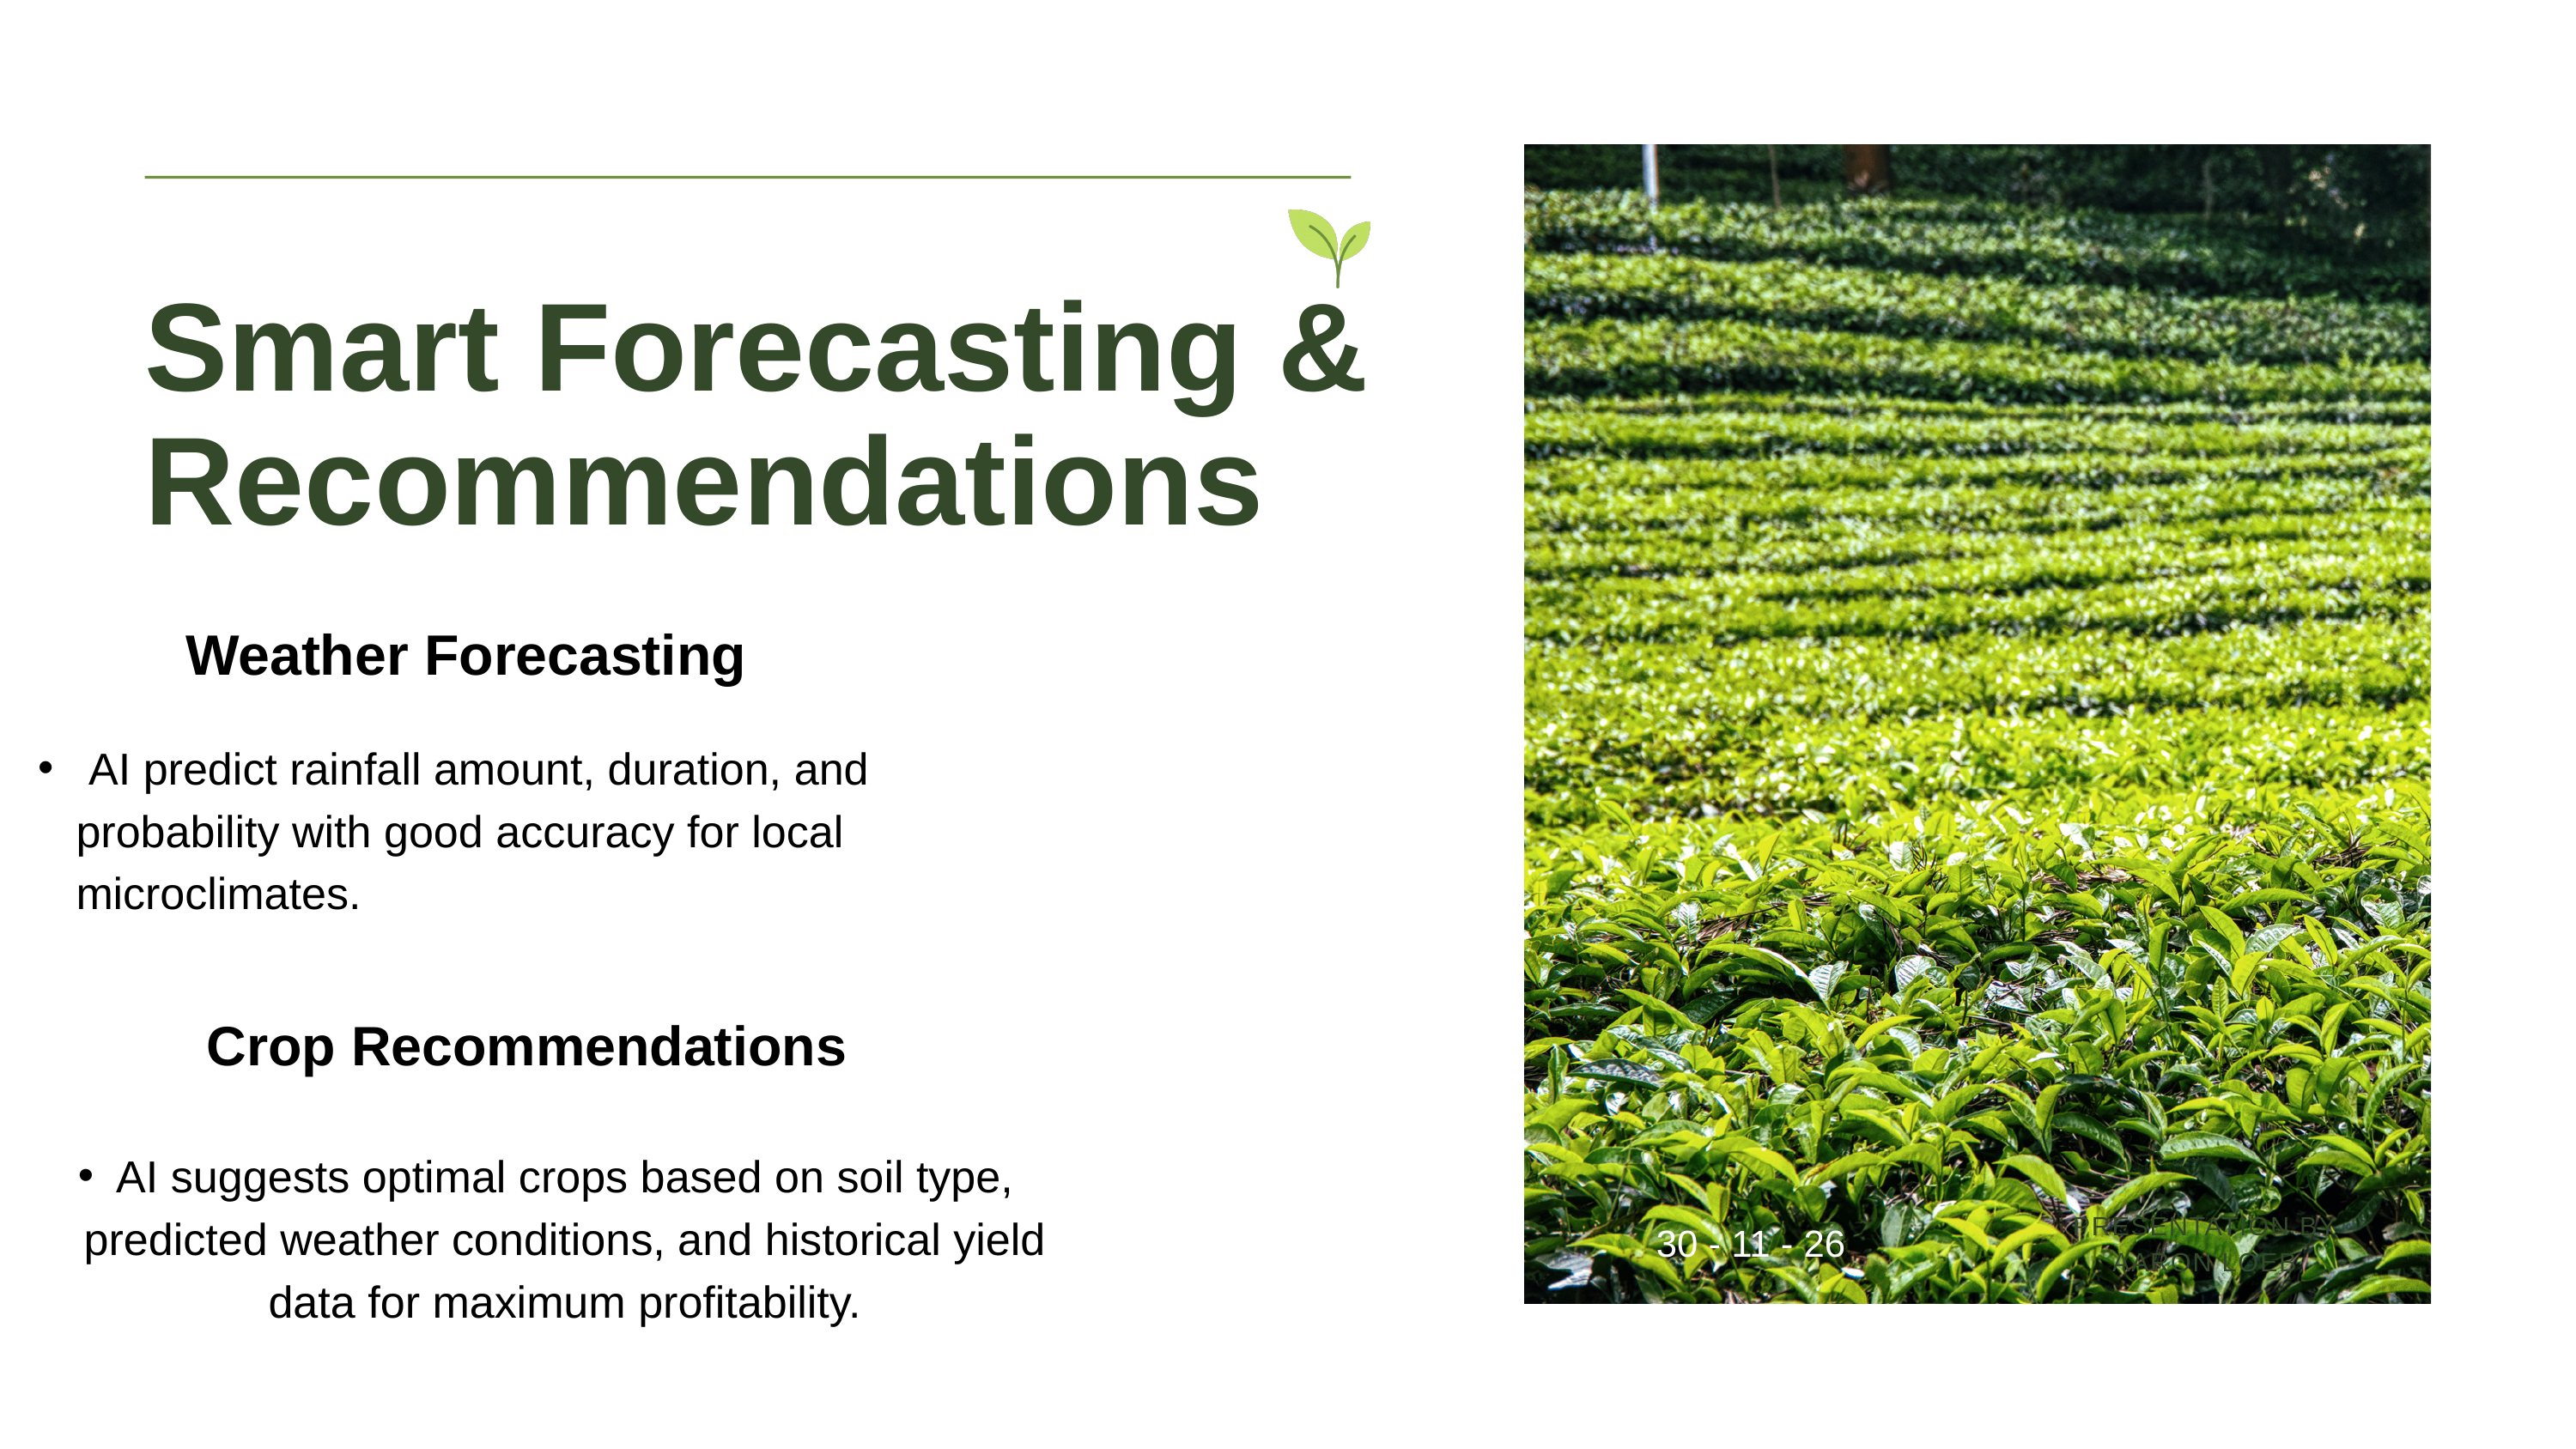

Smart Forecasting & Recommendations
Weather Forecasting

 AI predict rainfall amount, duration, and probability with good accuracy for local microclimates.
Crop Recommendations

AI suggests optimal crops based on soil type, predicted weather conditions, and historical yield data for maximum profitability.
PRESENTATION BY
AARON LOEB
30 - 11 - 26